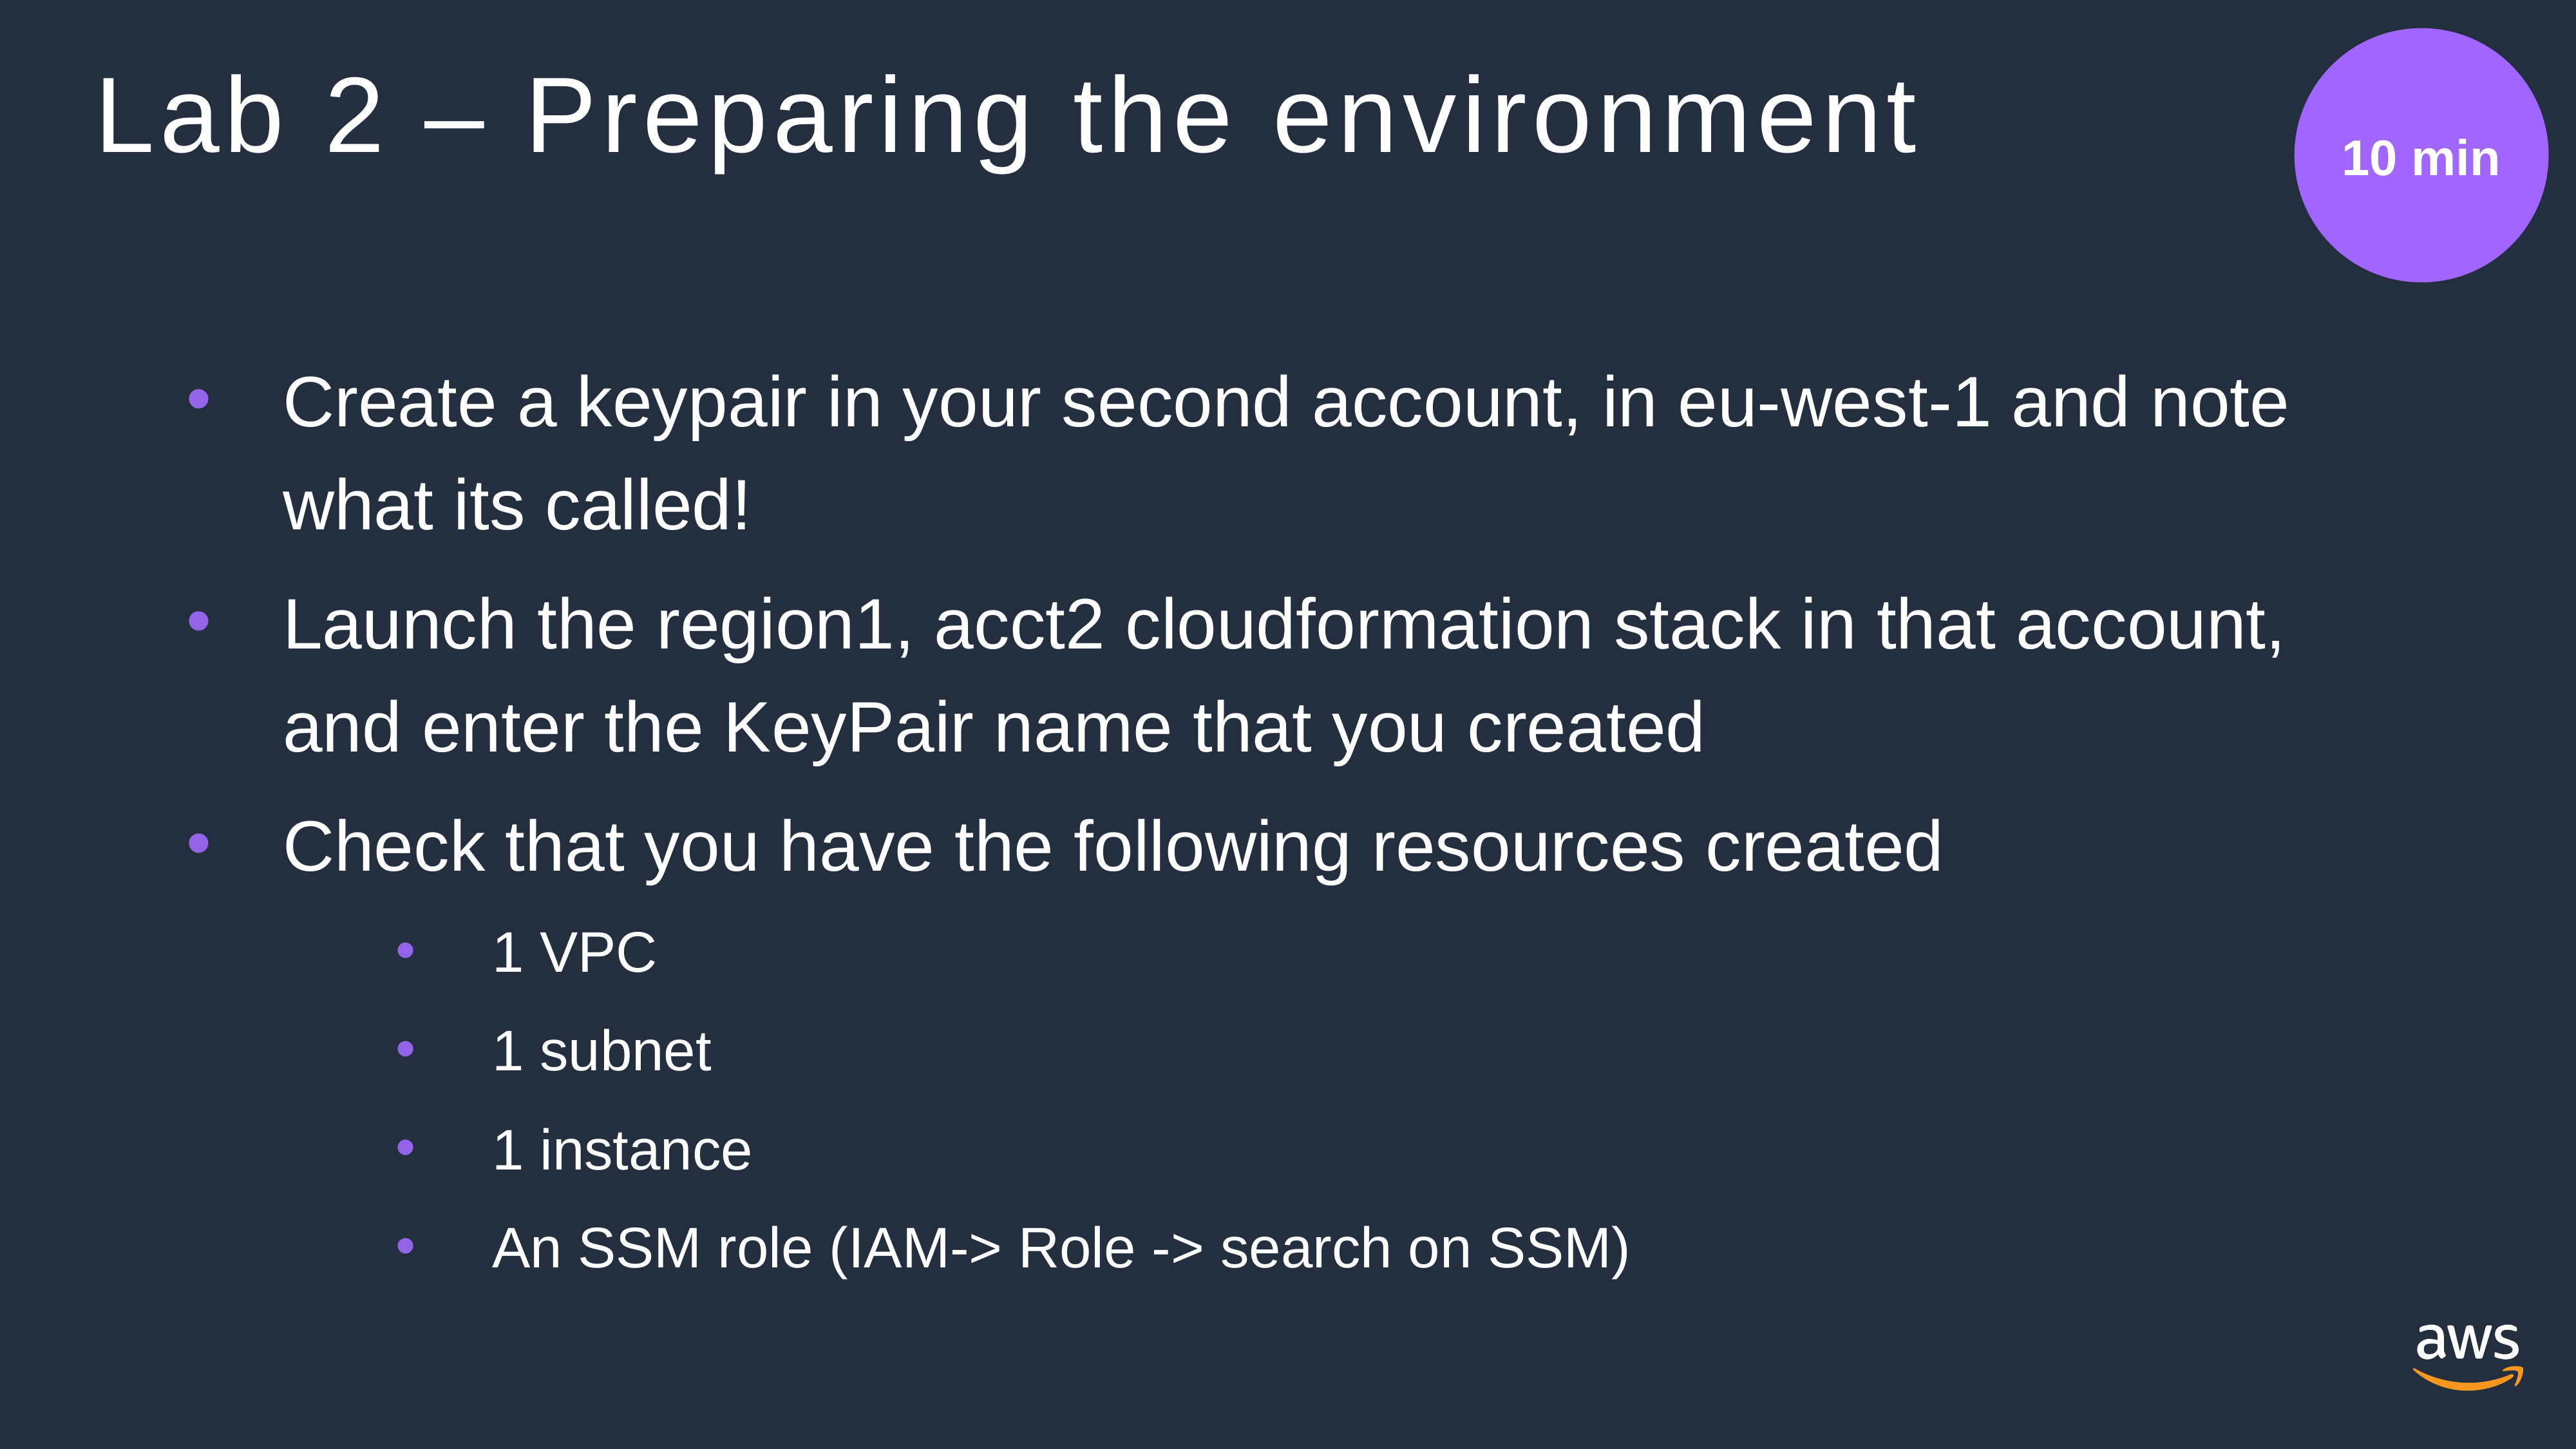

10 min
# Lab 2 – Preparing the environment
Create a keypair in your second account, in eu-west-1 and note what its called!
Launch the region1, acct2 cloudformation stack in that account, and enter the KeyPair name that you created
Check that you have the following resources created
1 VPC
1 subnet
1 instance
An SSM role (IAM-> Role -> search on SSM)